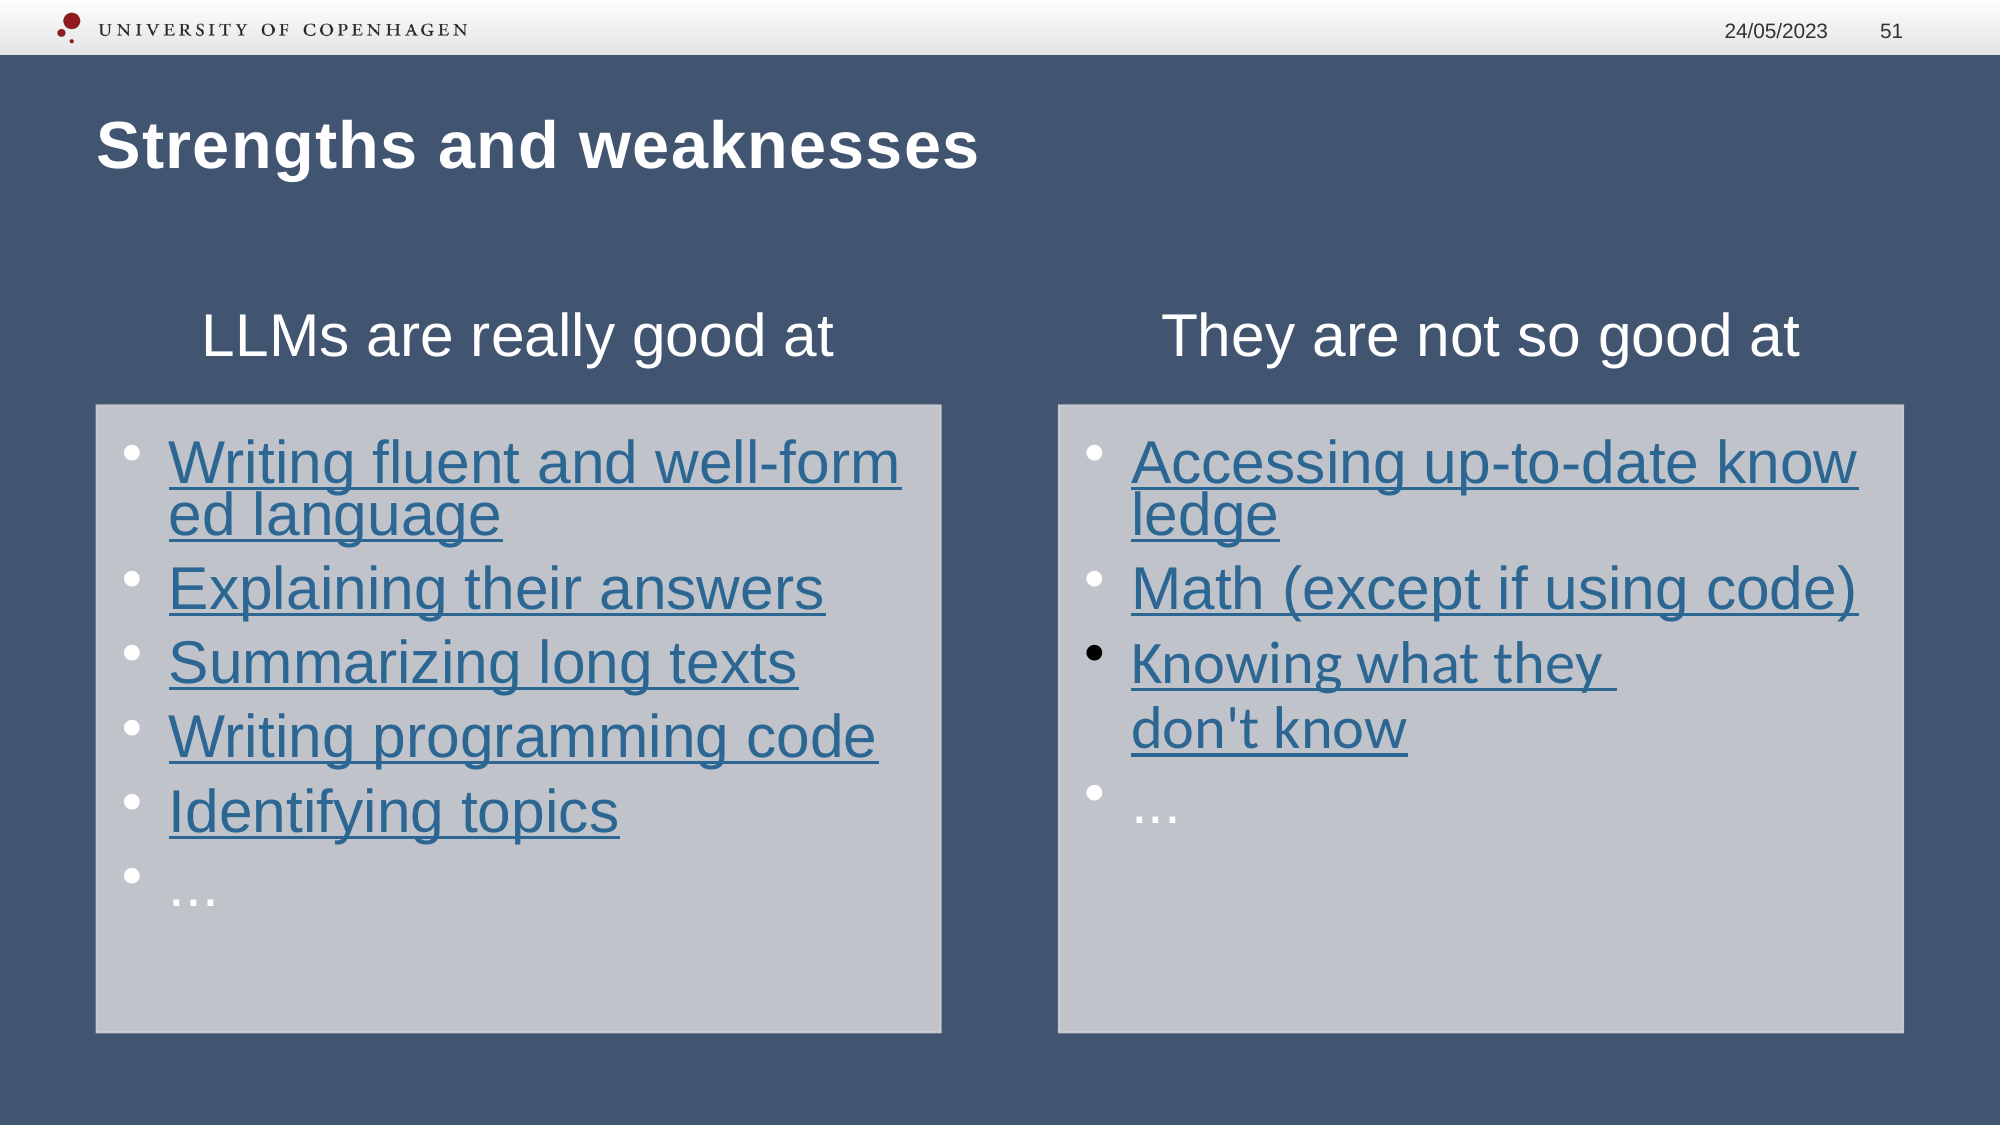

24/05/2023
51
# Strengths and weaknesses
LLMs are really good at
Writing fluent and well-formed language
Explaining their answers
Summarizing long texts
Writing programming code
Identifying topics
...
They are not so good at
Accessing up-to-date knowledge
Math (except if using code)
Knowing what they don't know
...